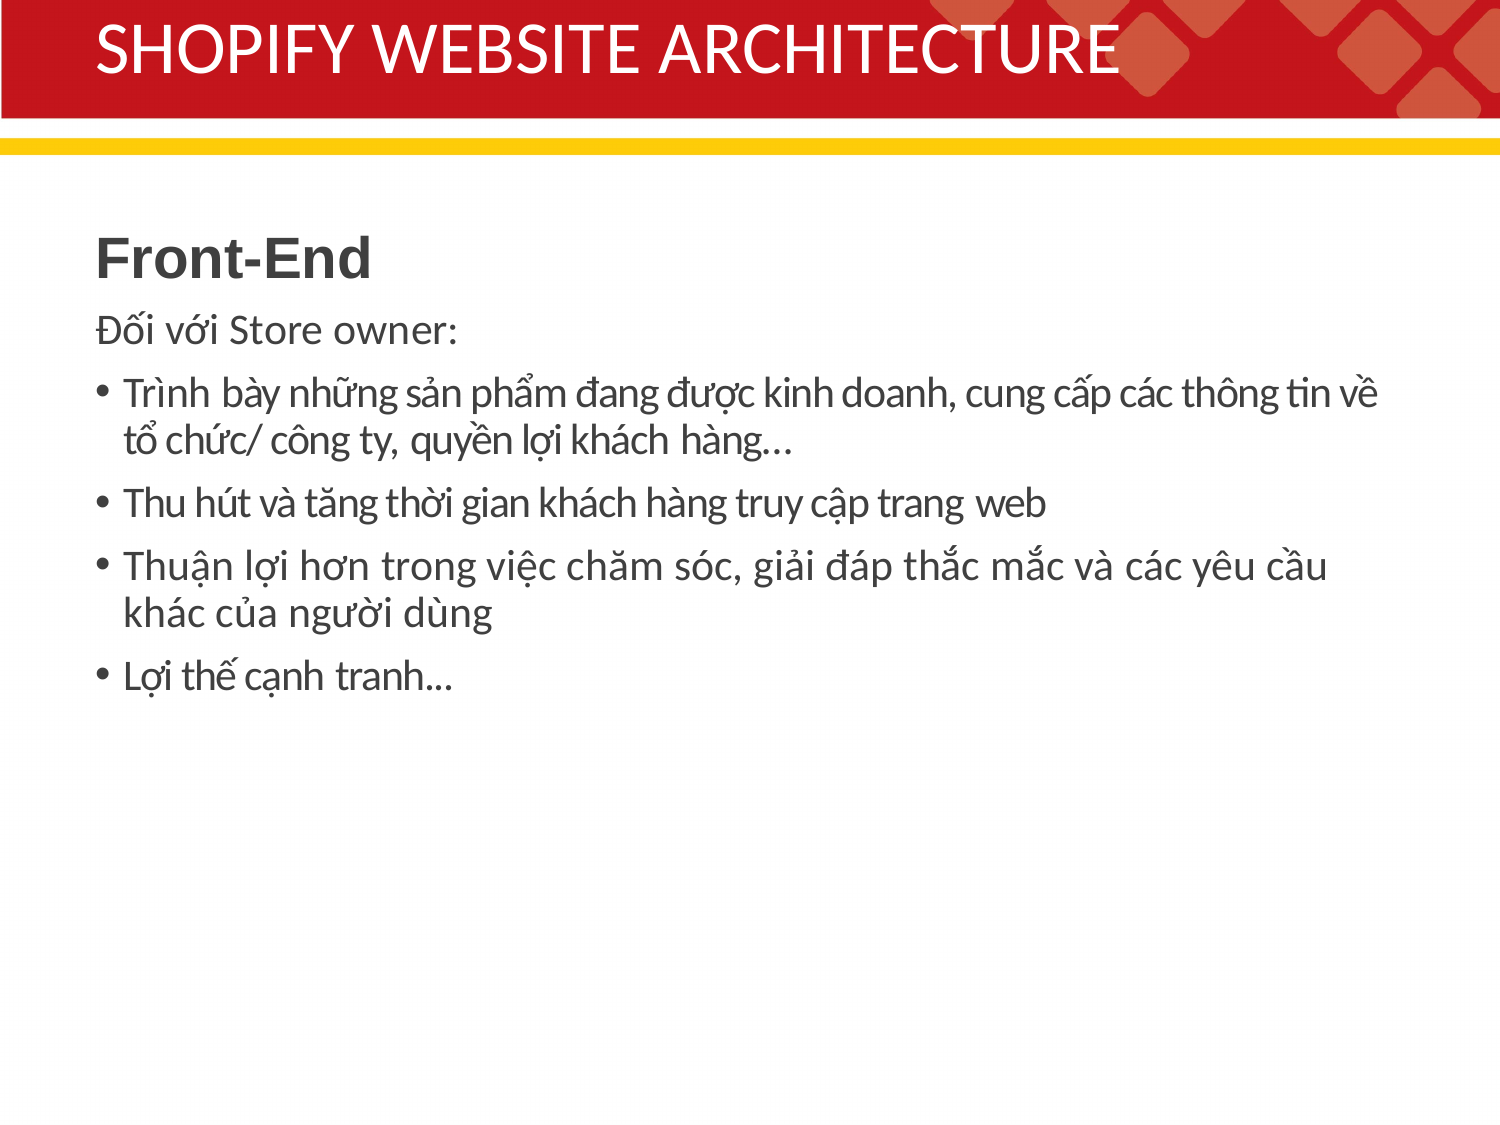

# SHOPIFY WEBSITE ARCHITECTURE
Front-End
Đối với Store owner:
Trình bày những sản phẩm đang được kinh doanh, cung cấp các thông tin về tổ chức/ công ty, quyền lợi khách hàng…
Thu hút và tăng thời gian khách hàng truy cập trang web
Thuận lợi hơn trong việc chăm sóc, giải đáp thắc mắc và các yêu cầu khác của người dùng
Lợi thế cạnh tranh...